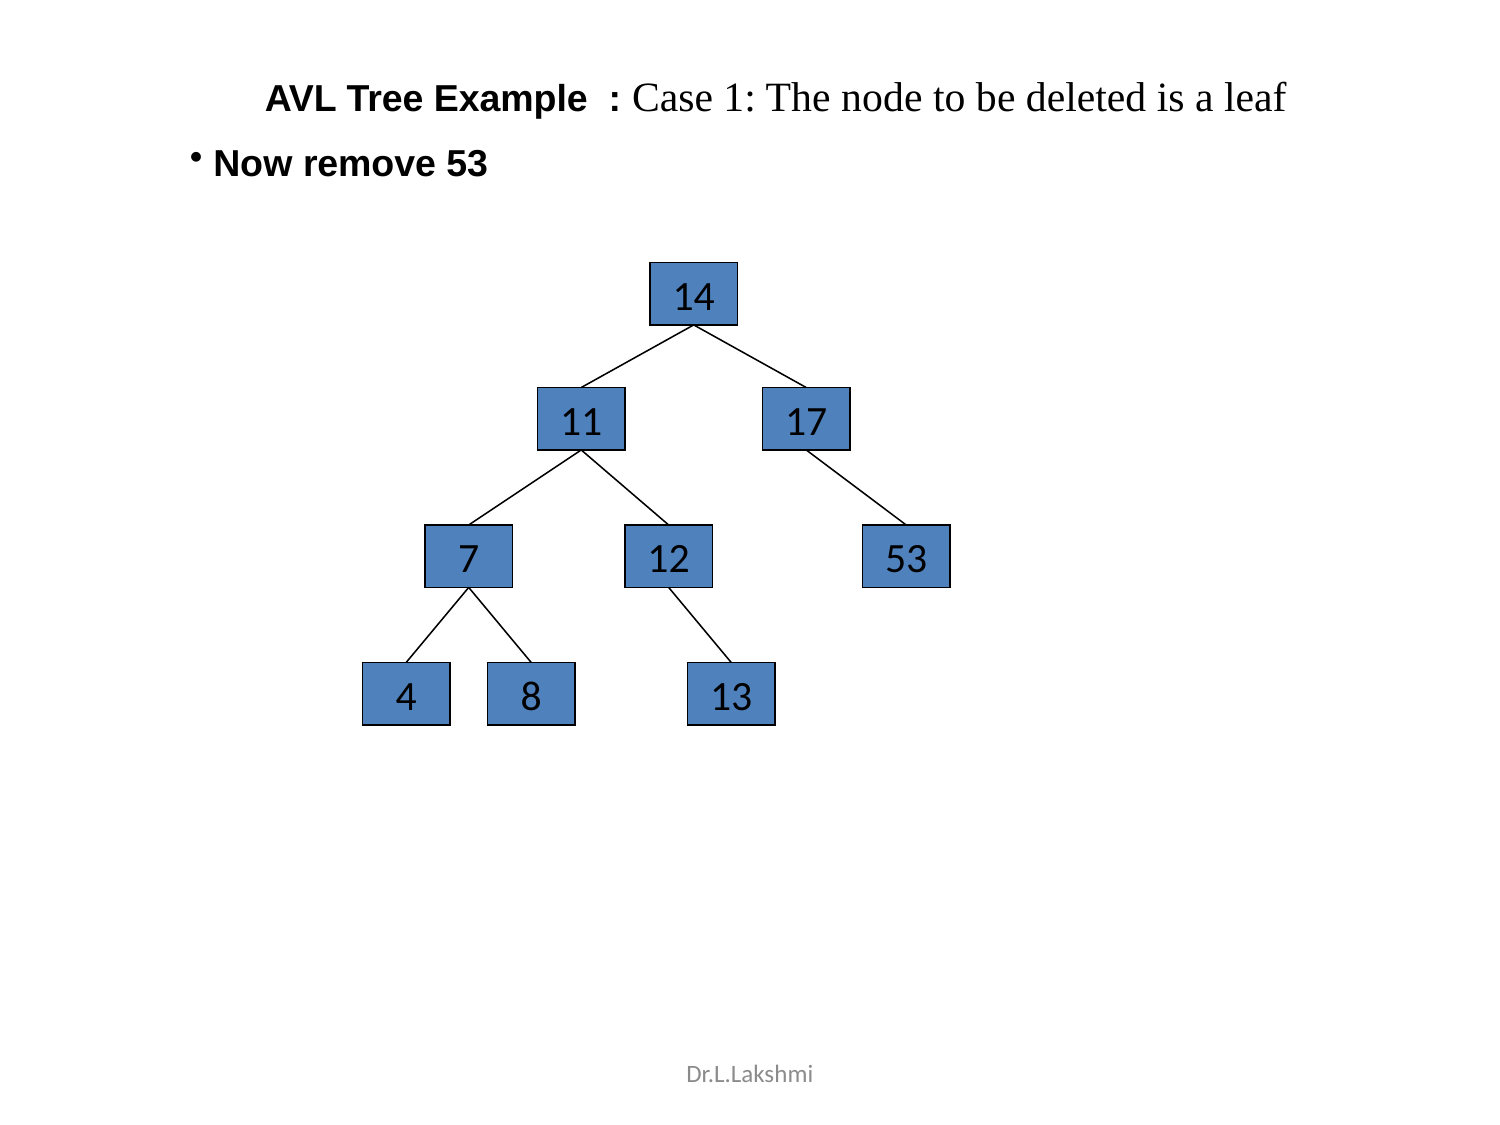

AVL Tree Example  : Case 1: The node to be deleted is a leaf
 Now remove 53
14
11
17
7
12
53
4
8
13
Dr.L.Lakshmi